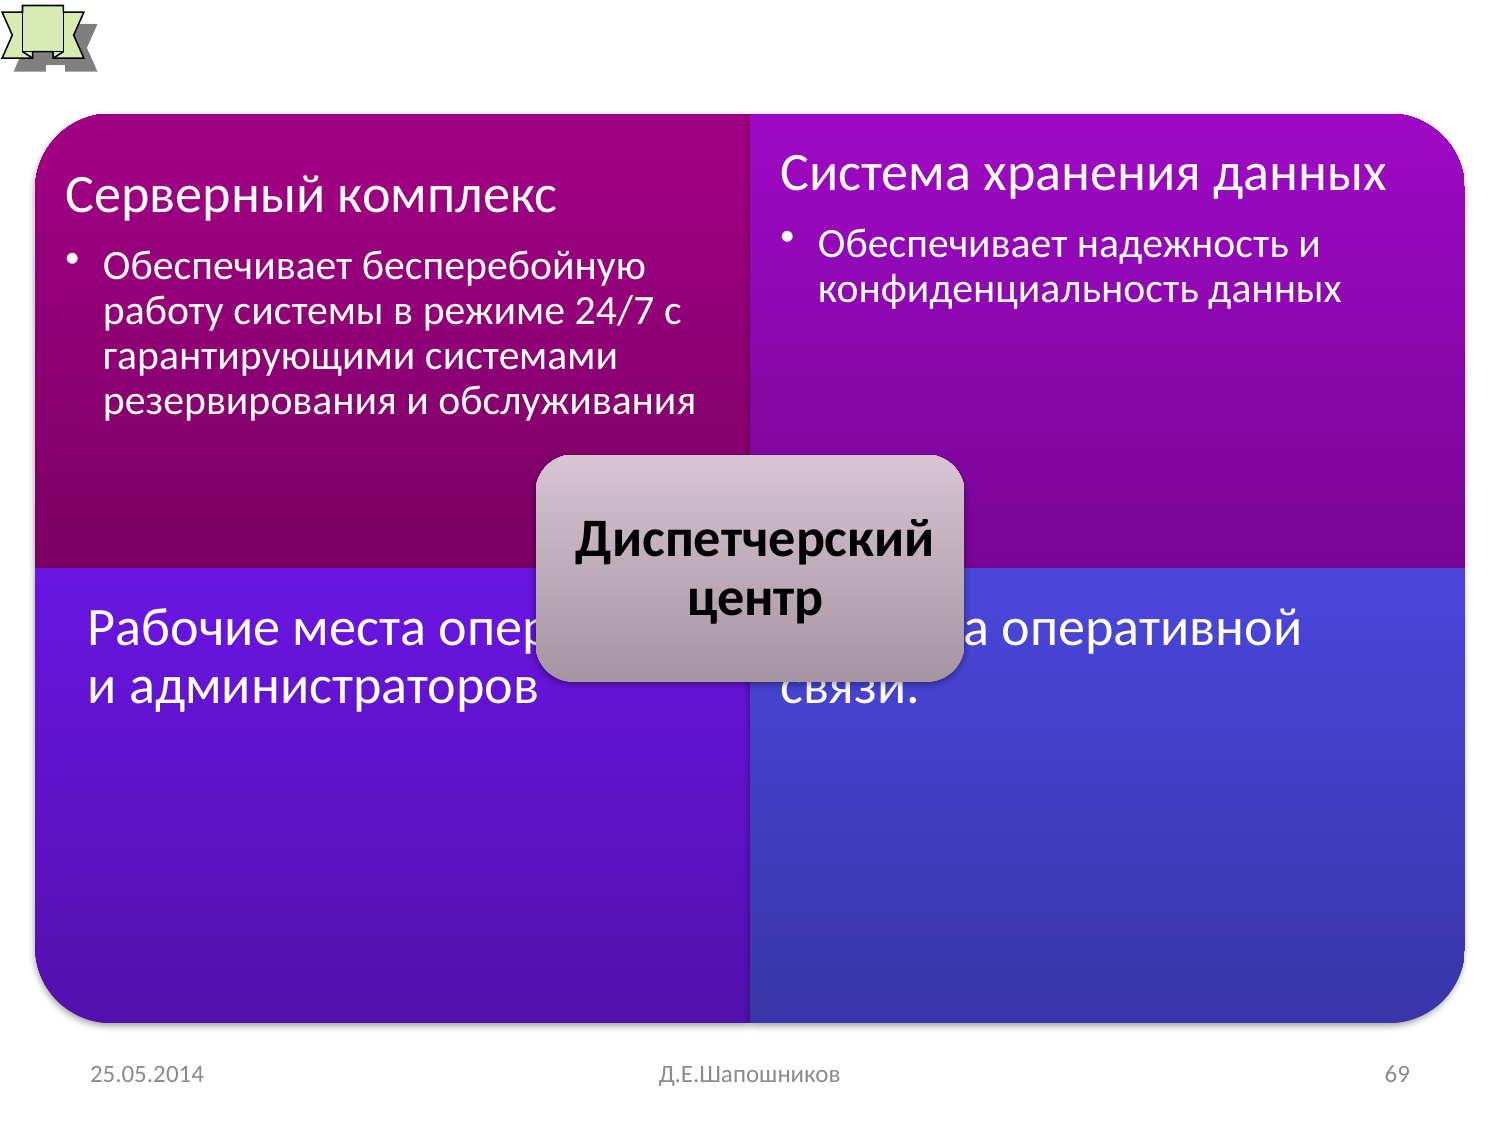

# Установка и запуск системы мониторинга
Серверный комплекс
Обеспечивает бесперебойную работу системы в режиме 24/7 с гарантирующими системами резервирования и обслуживания
Система хранения данных
Обеспечивает надежность и конфиденциальность данных
Рабочие места операторов и администраторов
Средства оперативной связи.
Диспетчерский центр
25.05.2014
Д.Е.Шапошников
69